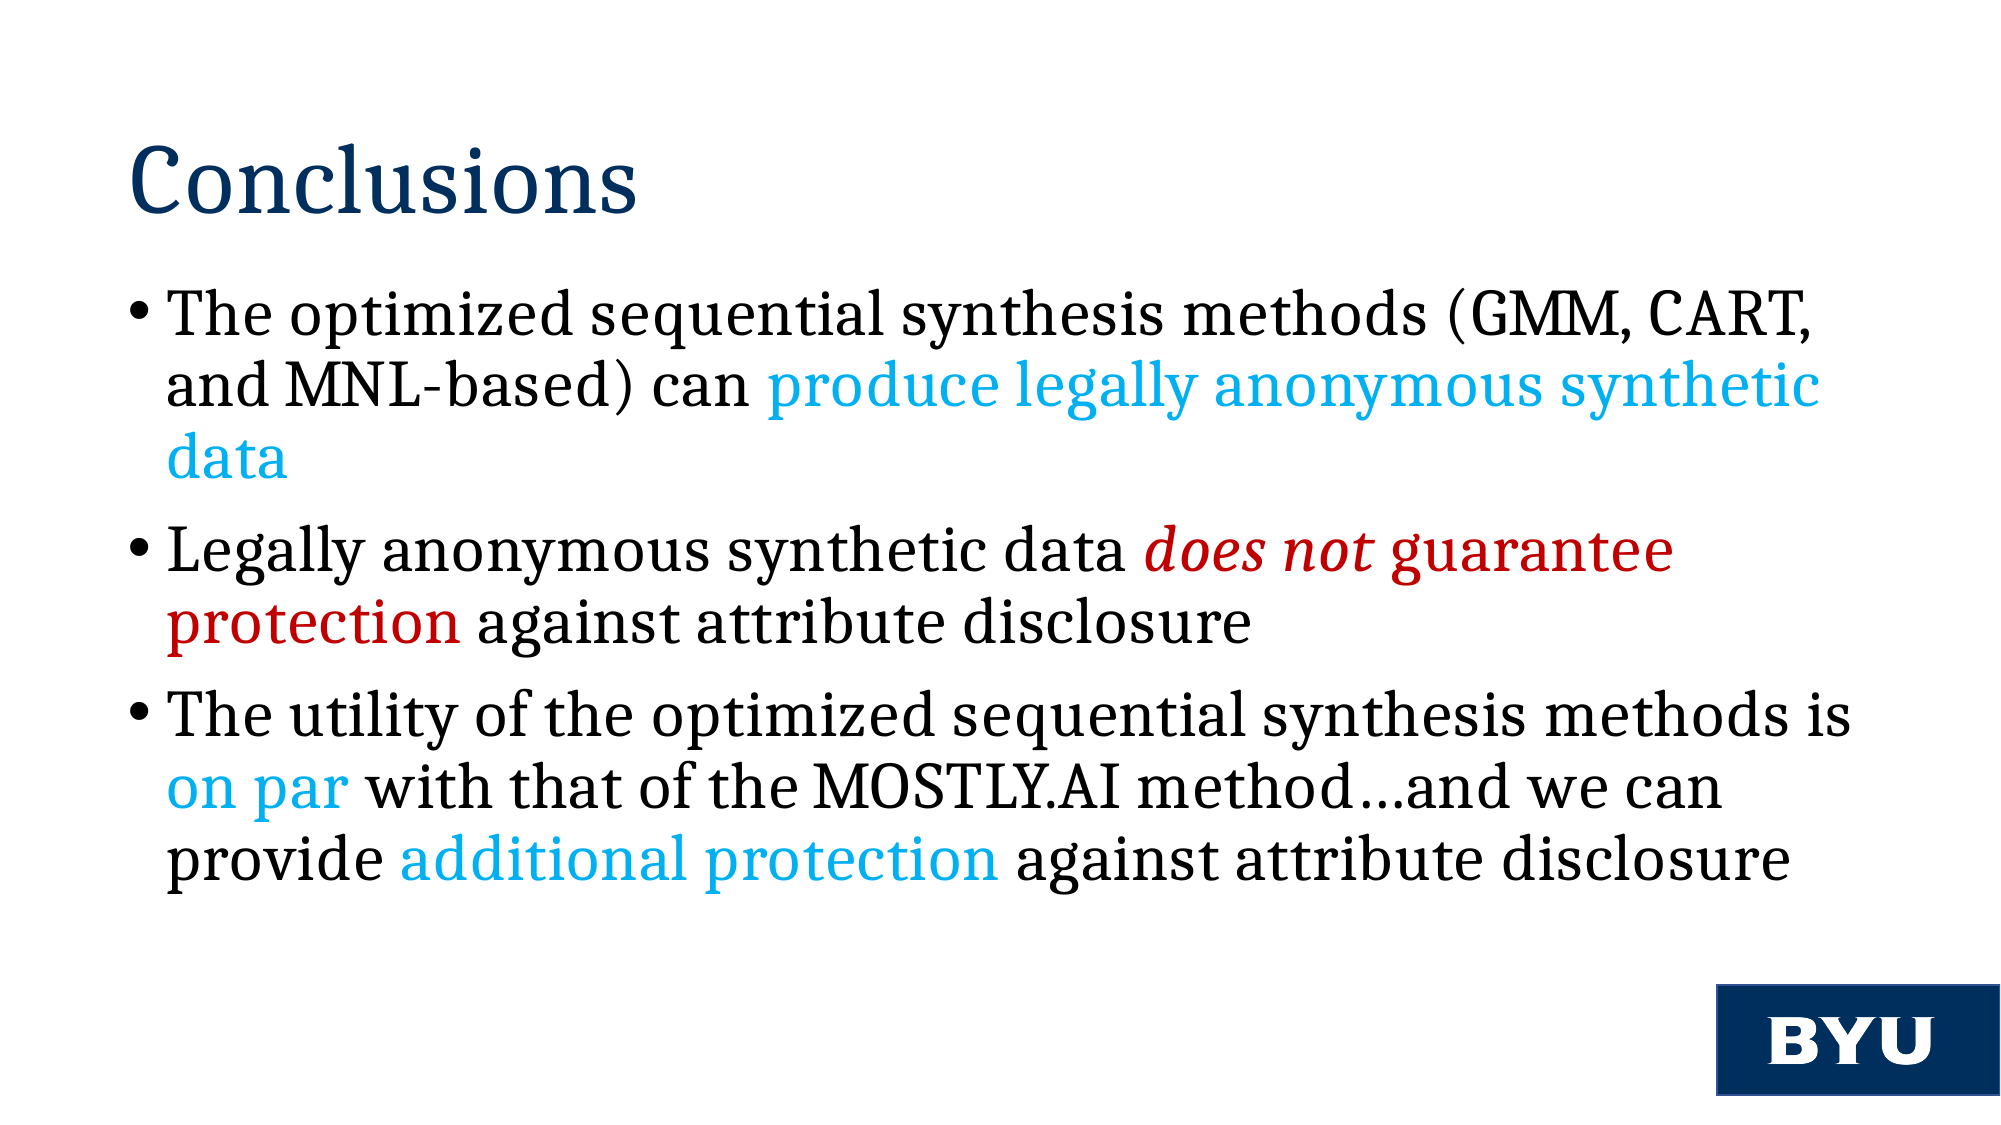

# Conclusions
The optimized sequential synthesis methods (GMM, CART, and MNL-based) can produce legally anonymous synthetic data
Legally anonymous synthetic data does not guarantee protection against attribute disclosure
The utility of the optimized sequential synthesis methods is on par with that of the MOSTLY.AI method…and we can provide additional protection against attribute disclosure